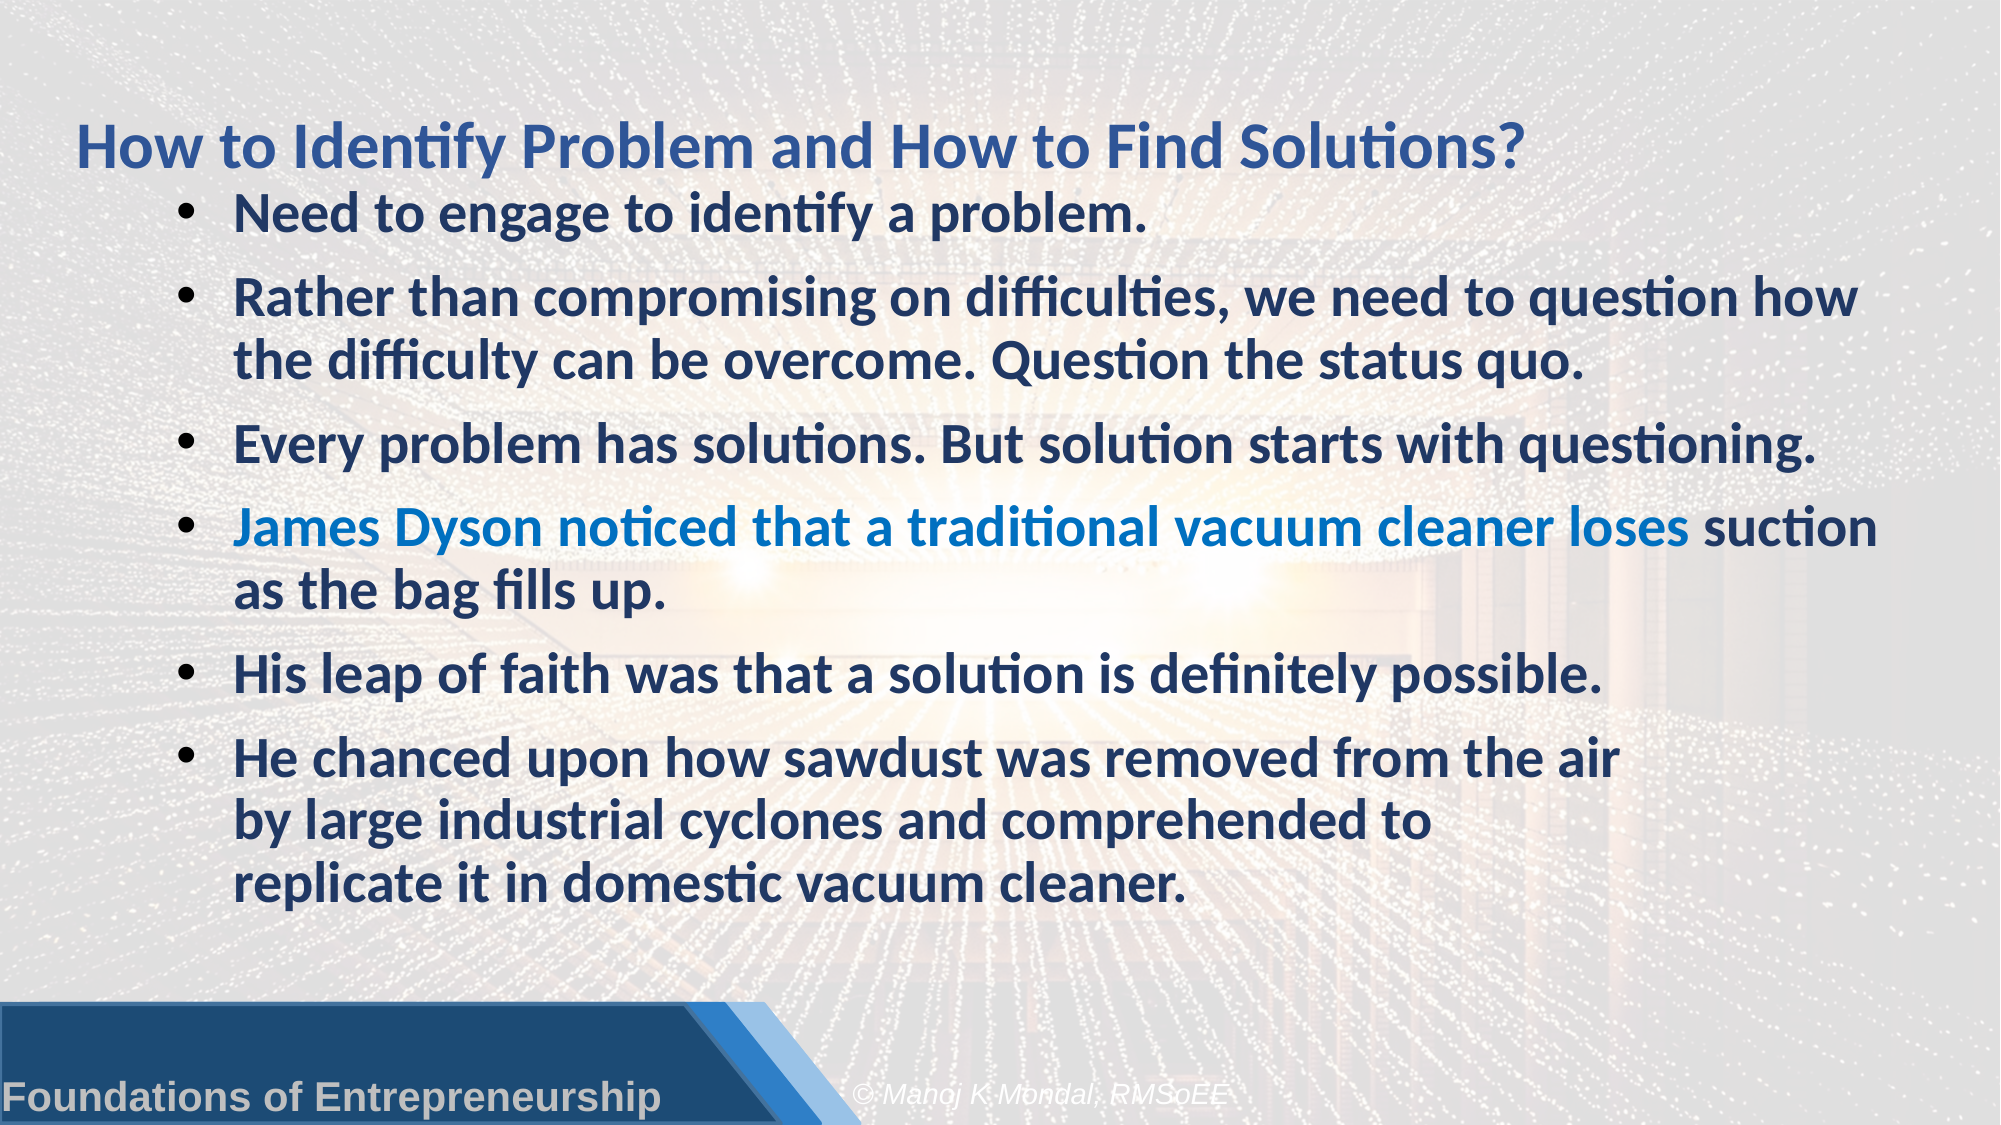

# How to Identify Problem and How to Find Solutions?
Need to engage to identify a problem.
Rather than compromising on difficulties, we need to question how the difficulty can be overcome. Question the status quo.
Every problem has solutions. But solution starts with questioning.
James Dyson noticed that a traditional vacuum cleaner loses suction as the bag fills up.
His leap of faith was that a solution is definitely possible.
He chanced upon how sawdust was removed from the air
by large industrial cyclones and comprehended to
replicate it in domestic vacuum cleaner.